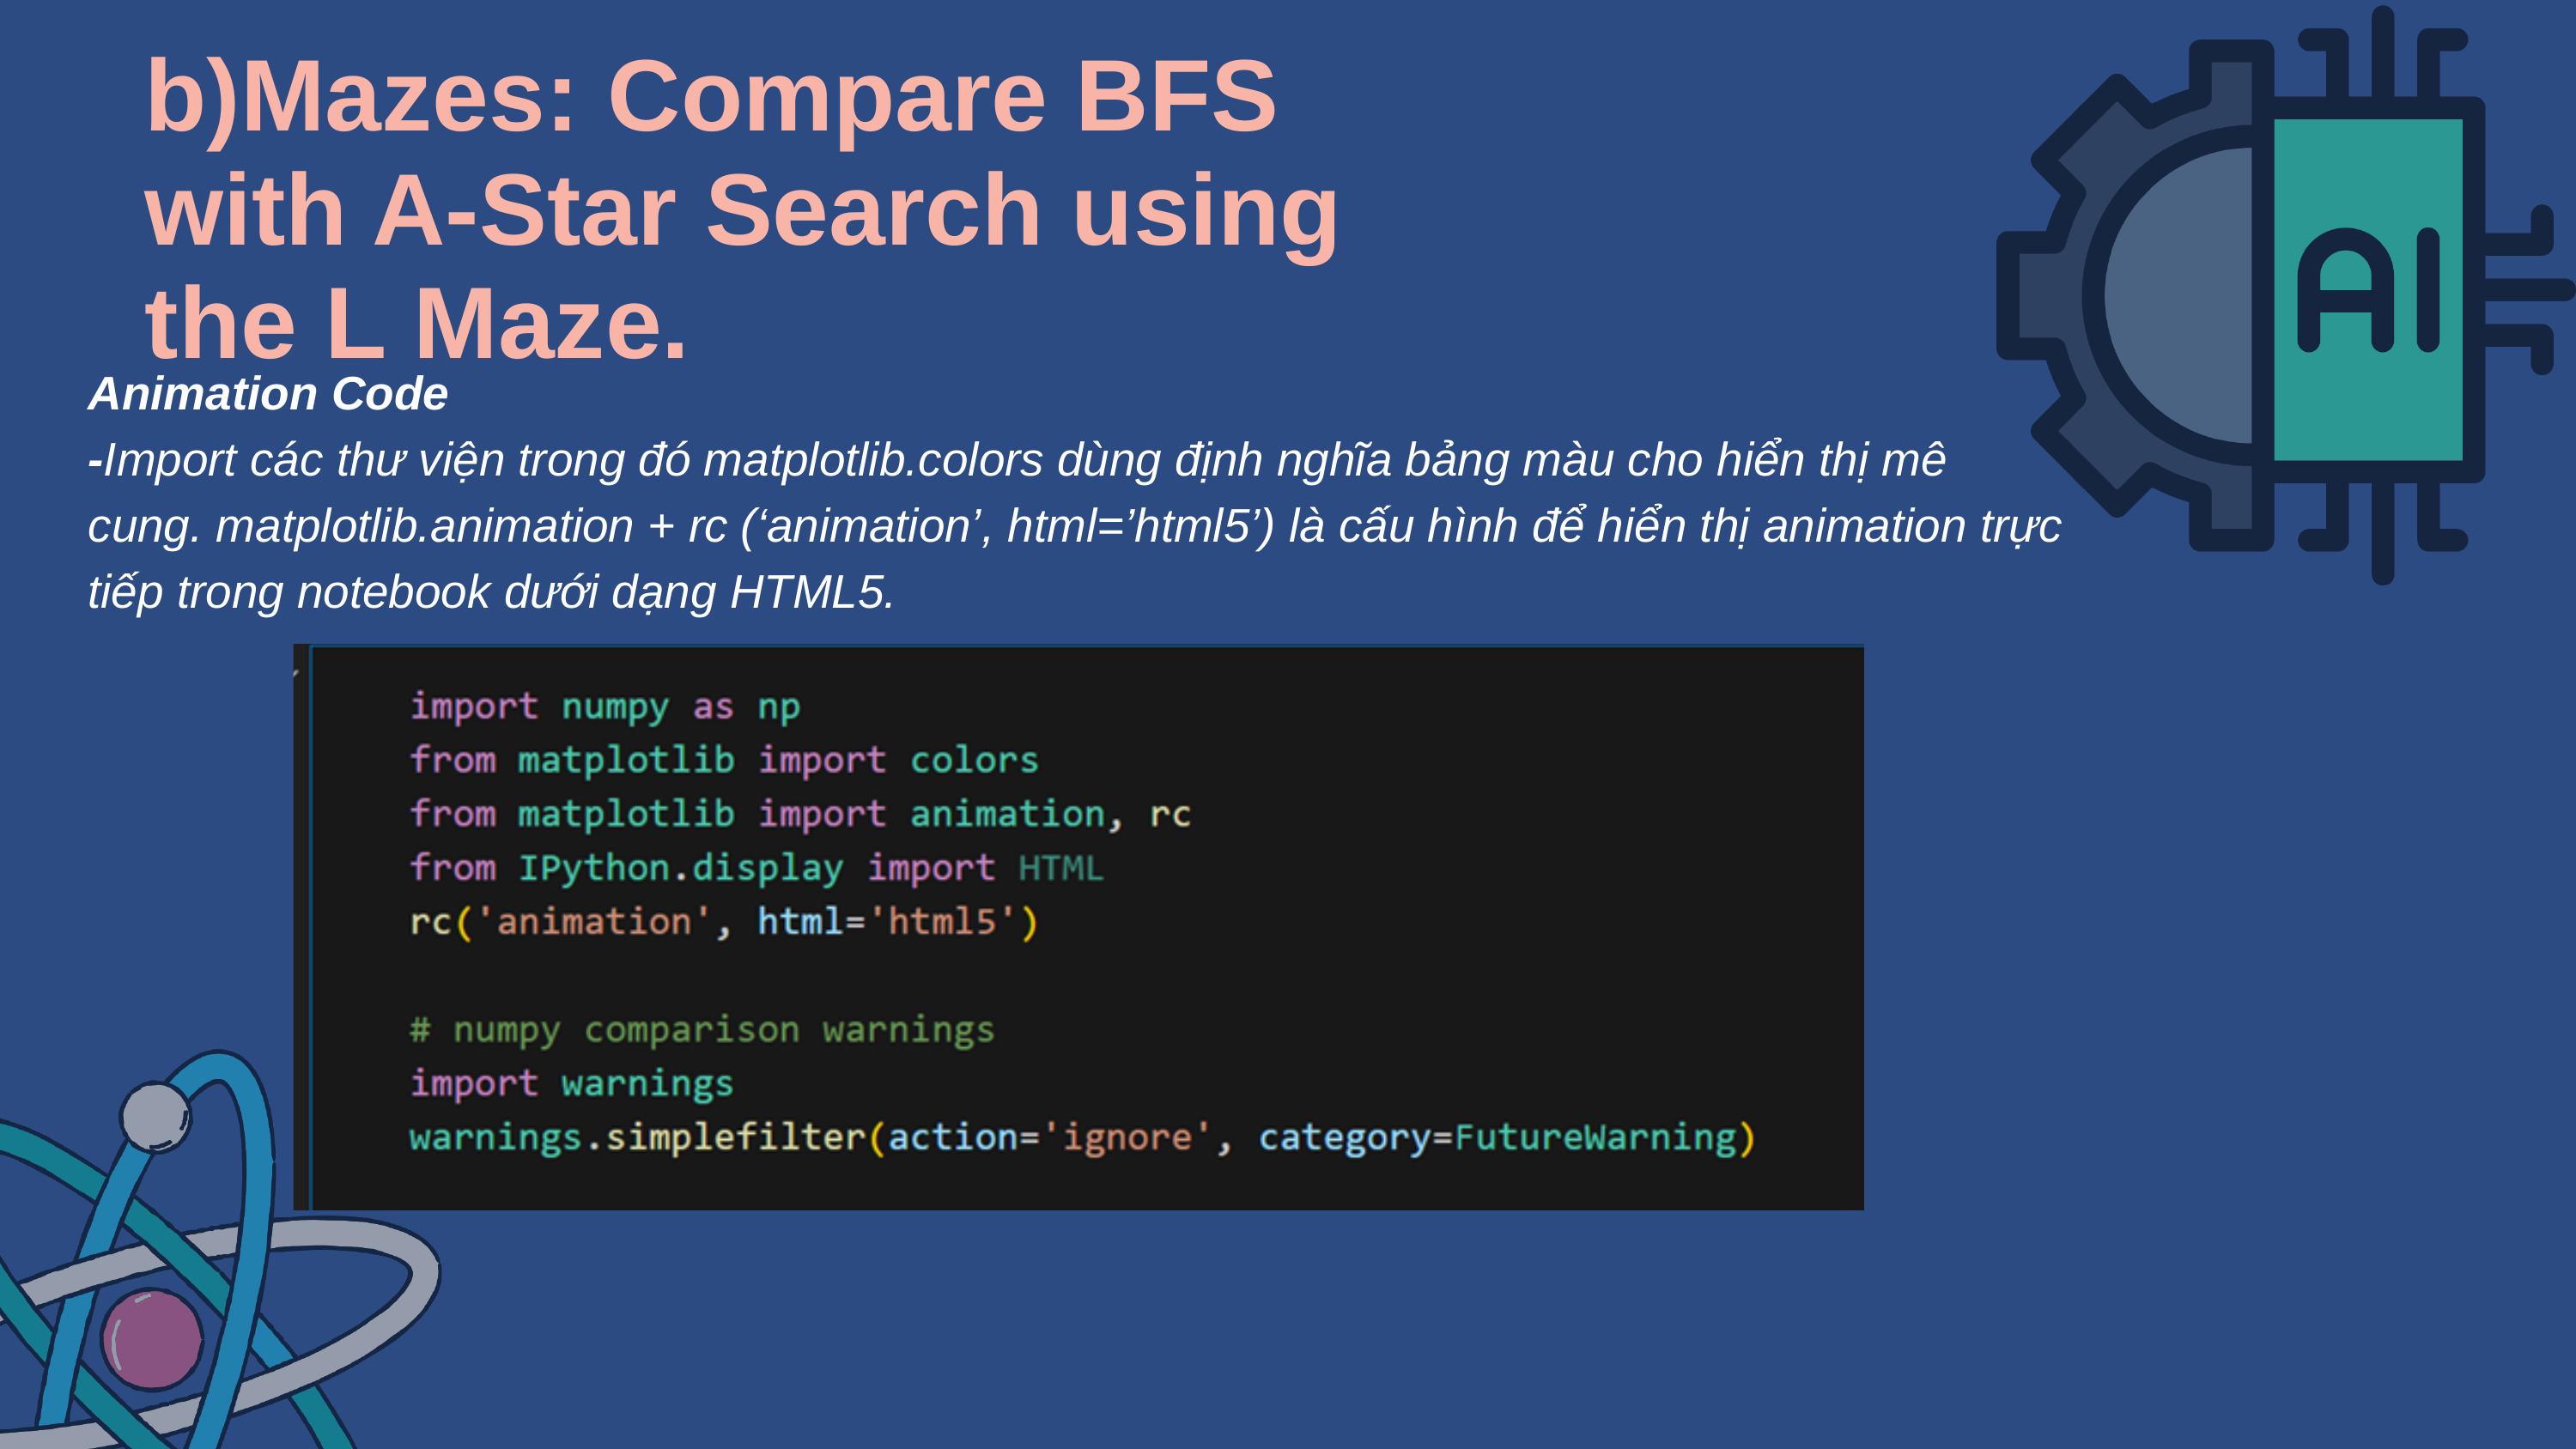

b)Mazes: Compare BFS with A-Star Search using the L Maze.
Animation Code
-Import các thư viện trong đó matplotlib.colors dùng định nghĩa bảng màu cho hiển thị mê cung. matplotlib.animation + rc (‘animation’, html=’html5’) là cấu hình để hiển thị animation trực tiếp trong notebook dưới dạng HTML5.